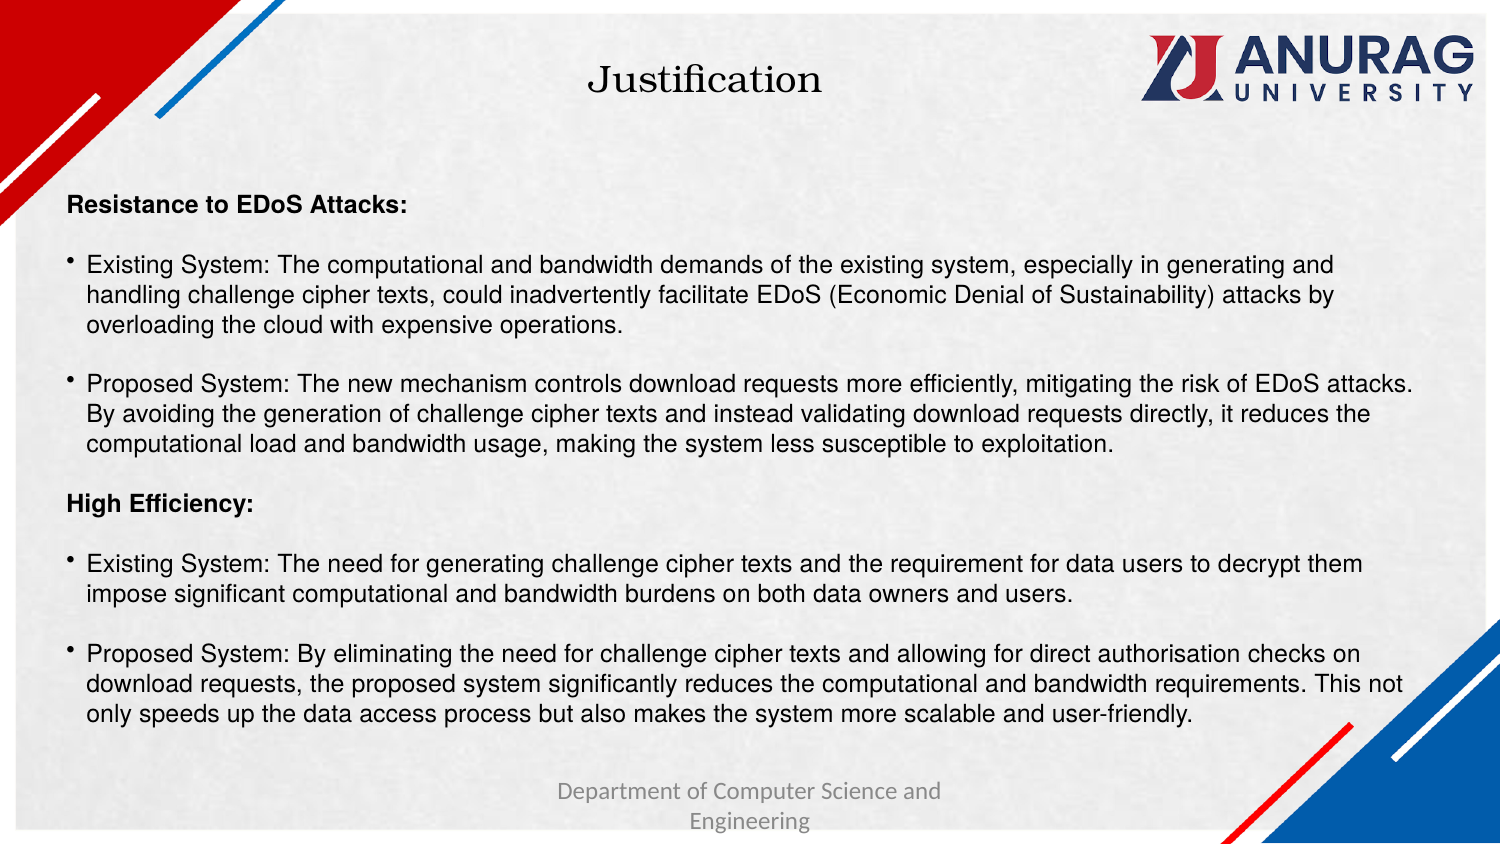

# Justification
Resistance to EDoS Attacks:

Existing System: The computational and bandwidth demands of the existing system, especially in generating and handling challenge cipher texts, could inadvertently facilitate EDoS (Economic Denial of Sustainability) attacks by overloading the cloud with expensive operations.

Proposed System: The new mechanism controls download requests more efficiently, mitigating the risk of EDoS attacks. By avoiding the generation of challenge cipher texts and instead validating download requests directly, it reduces the computational load and bandwidth usage, making the system less susceptible to exploitation.

High Efficiency:

Existing System: The need for generating challenge cipher texts and the requirement for data users to decrypt them impose significant computational and bandwidth burdens on both data owners and users.

Proposed System: By eliminating the need for challenge cipher texts and allowing for direct authorisation checks on download requests, the proposed system significantly reduces the computational and bandwidth requirements. This not only speeds up the data access process but also makes the system more scalable and user-friendly.
Department of Computer Science and Engineering
22